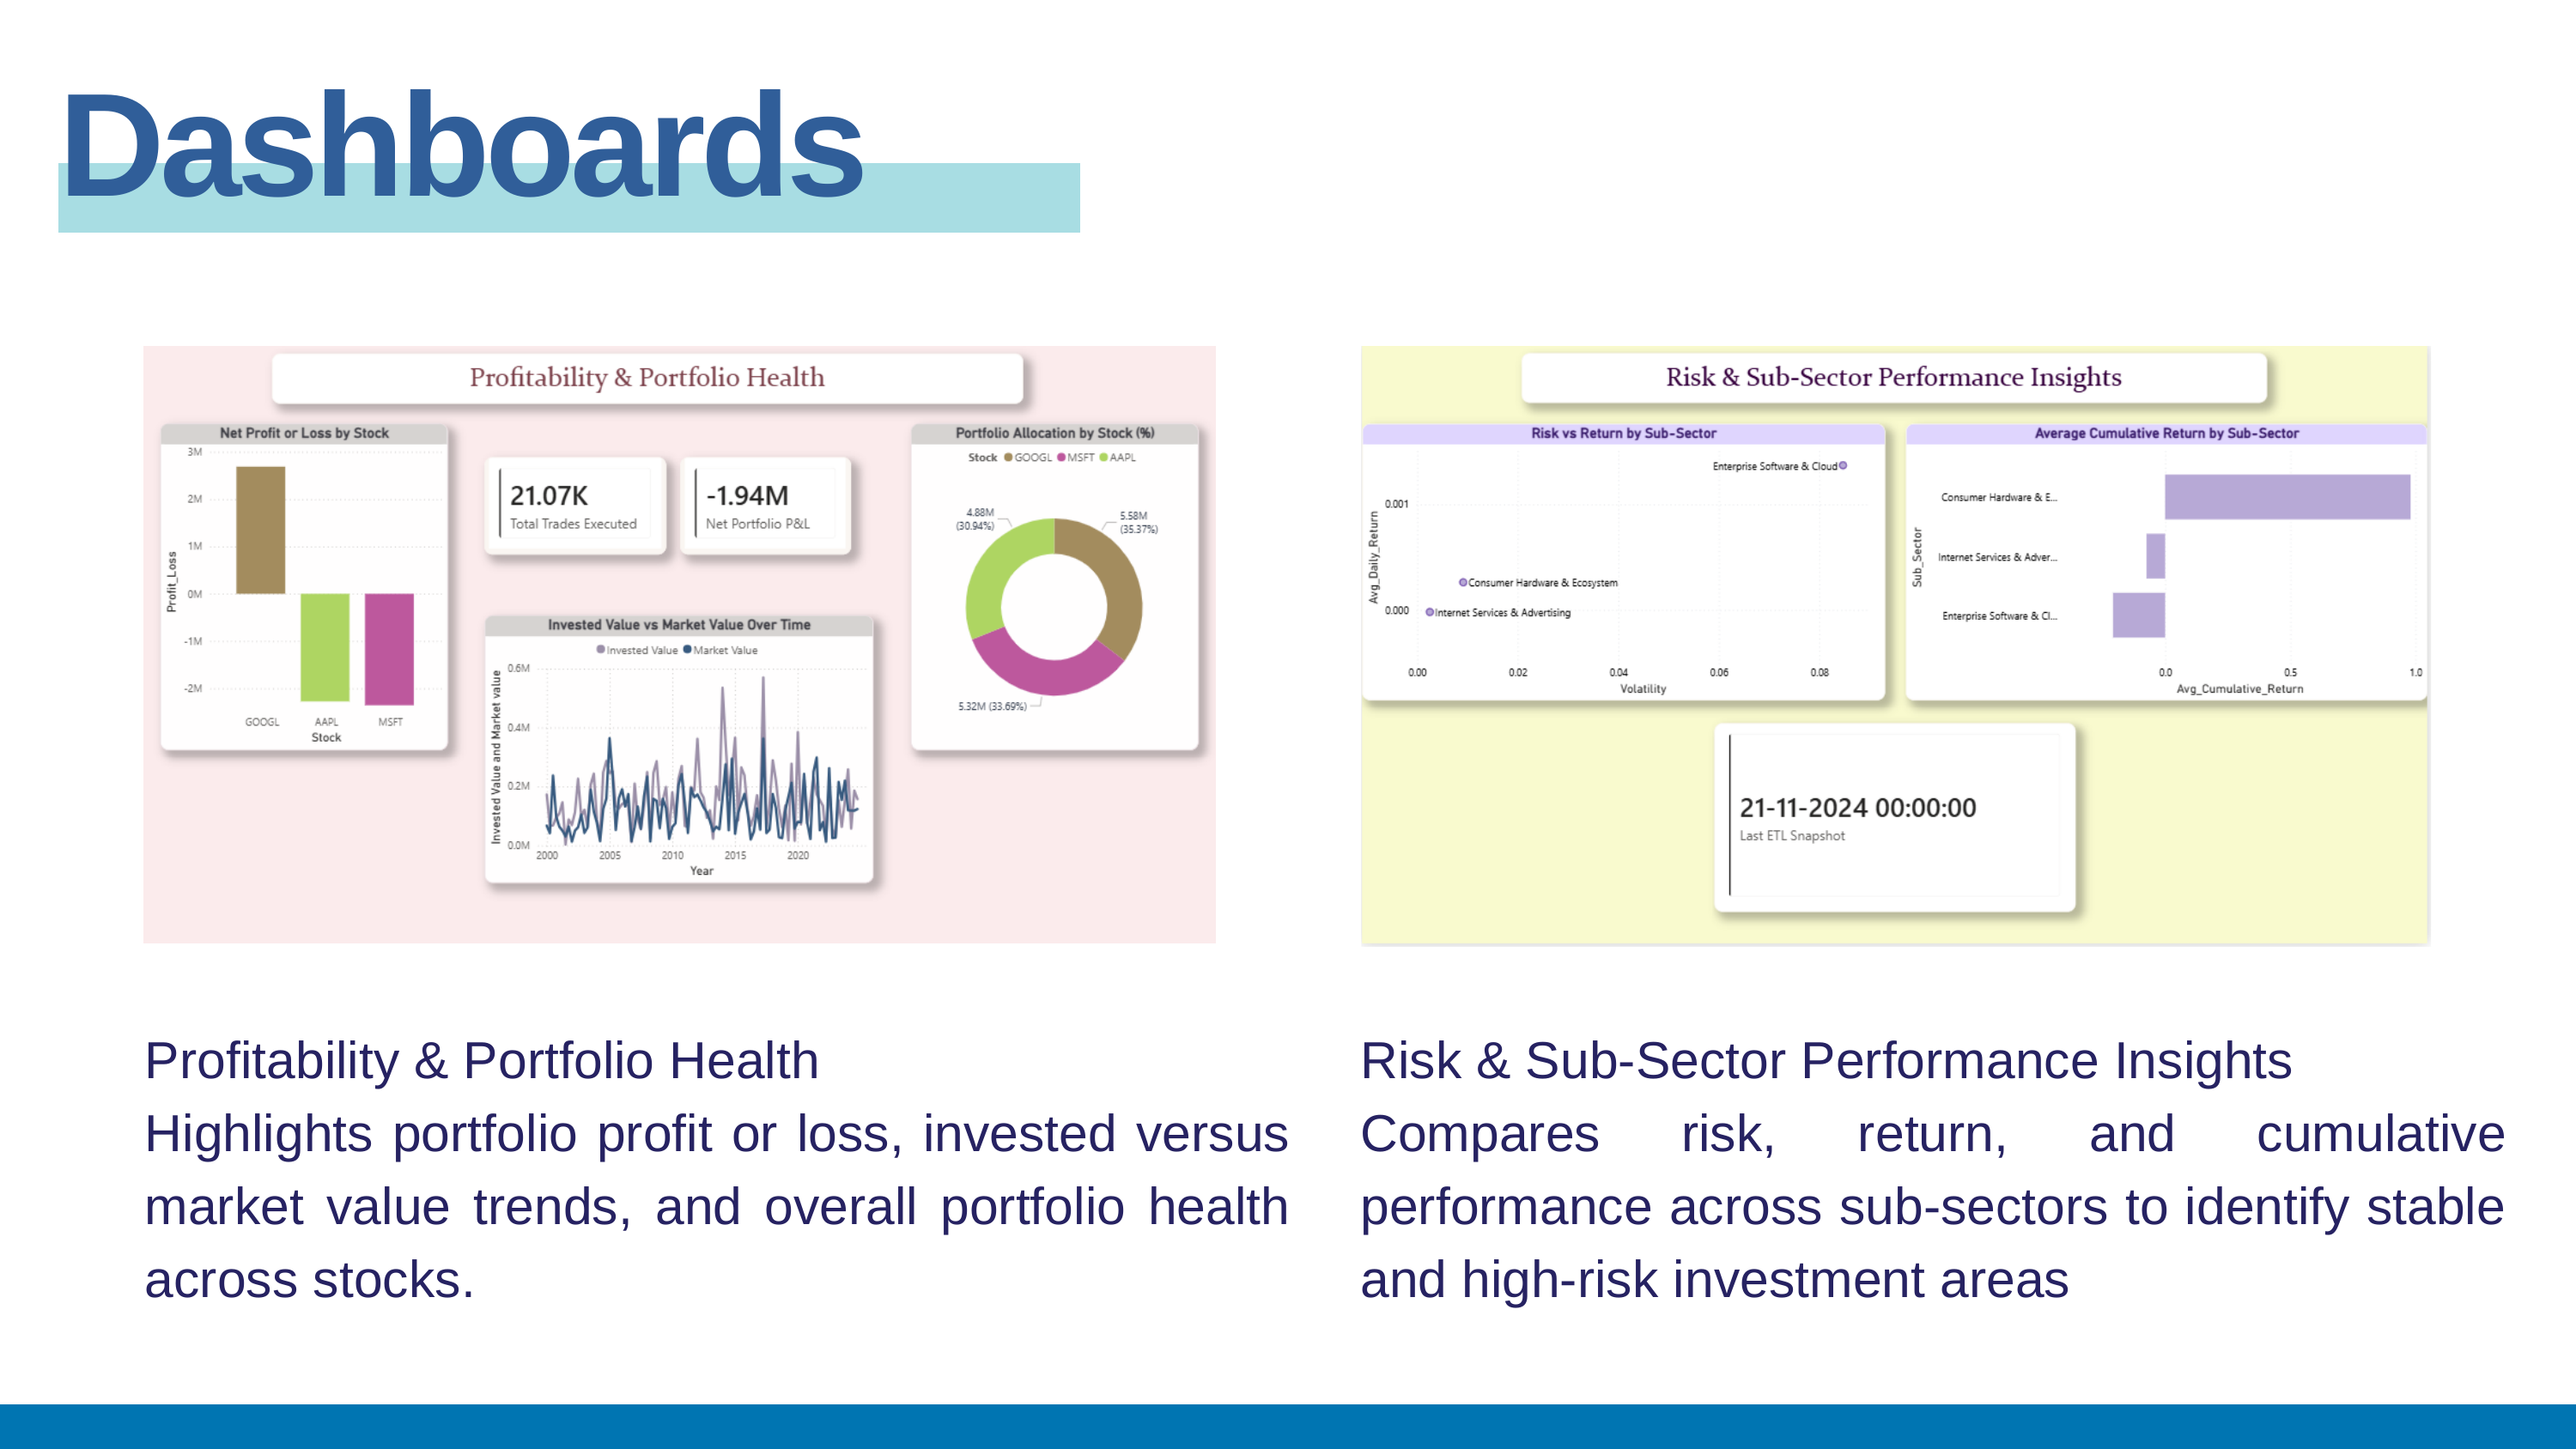

Dashboards

Profitability & Portfolio Health
Highlights portfolio profit or loss, invested versus market value trends, and overall portfolio health across stocks.

Risk & Sub-Sector Performance Insights
Compares risk, return, and cumulative performance across sub-sectors to identify stable and high-risk investment areas